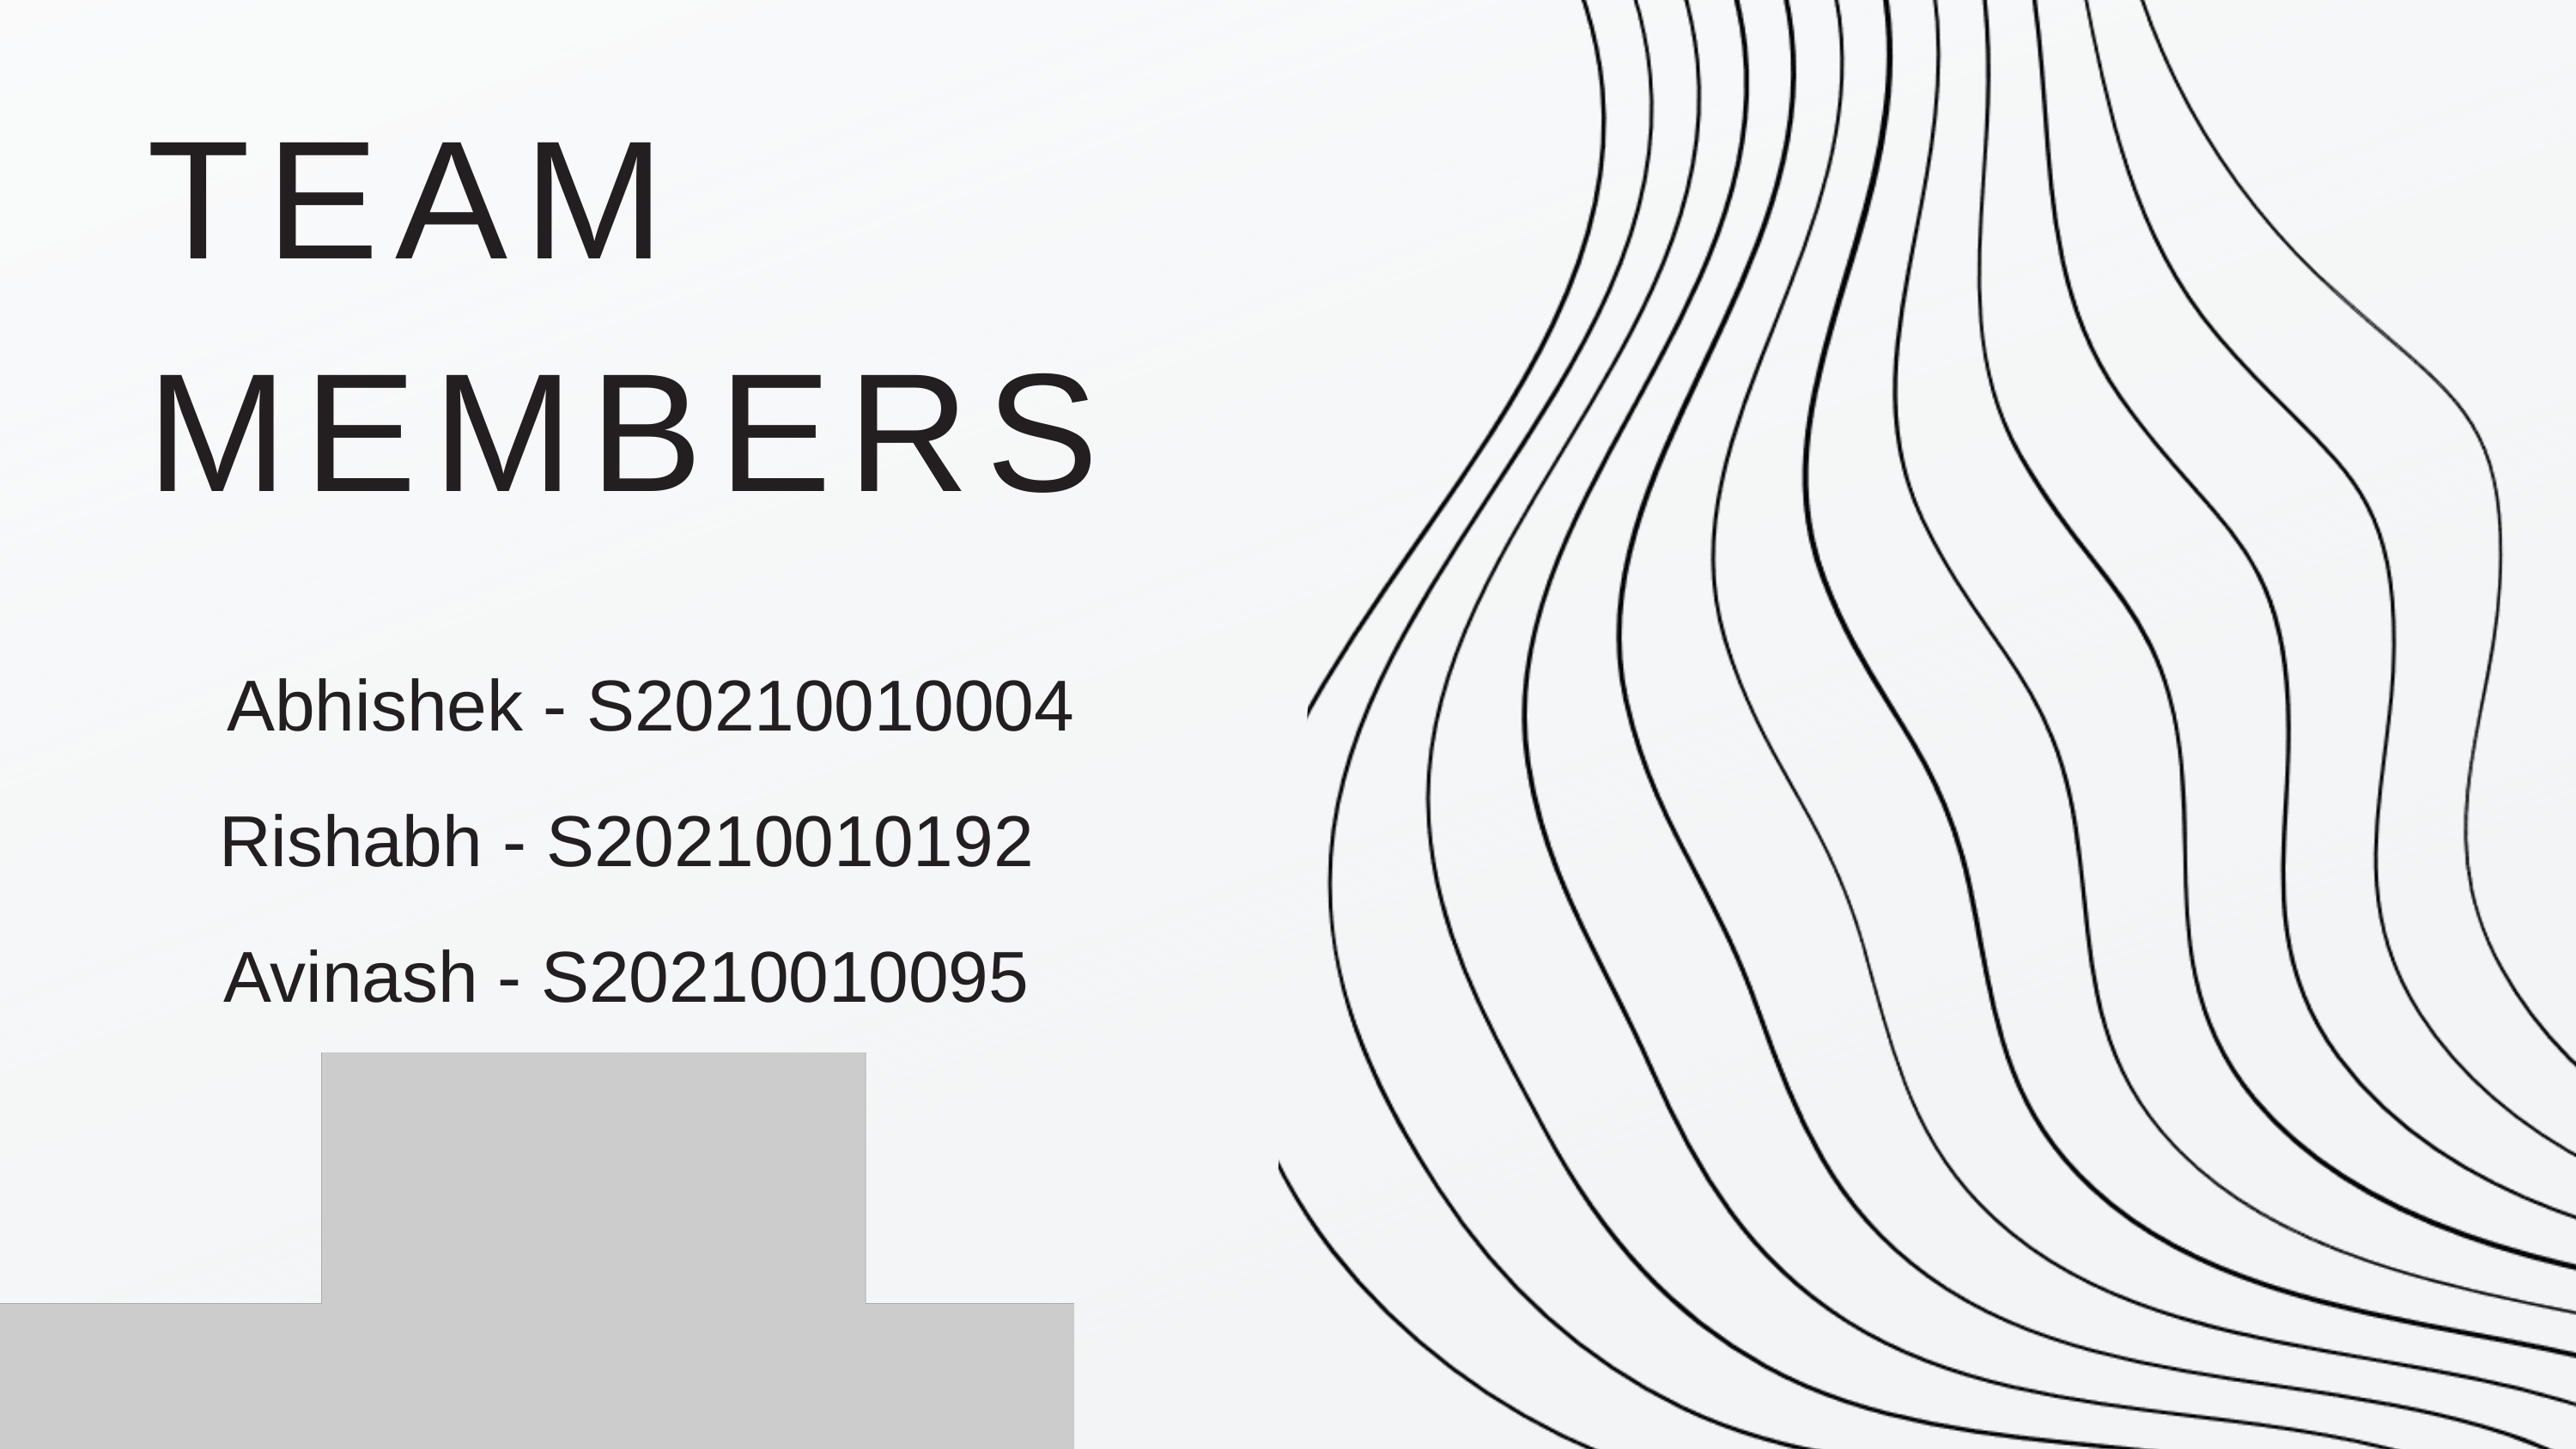

TEAM MEMBERS
Abhishek - S20210010004
Rishabh - S20210010192
Avinash - S20210010095